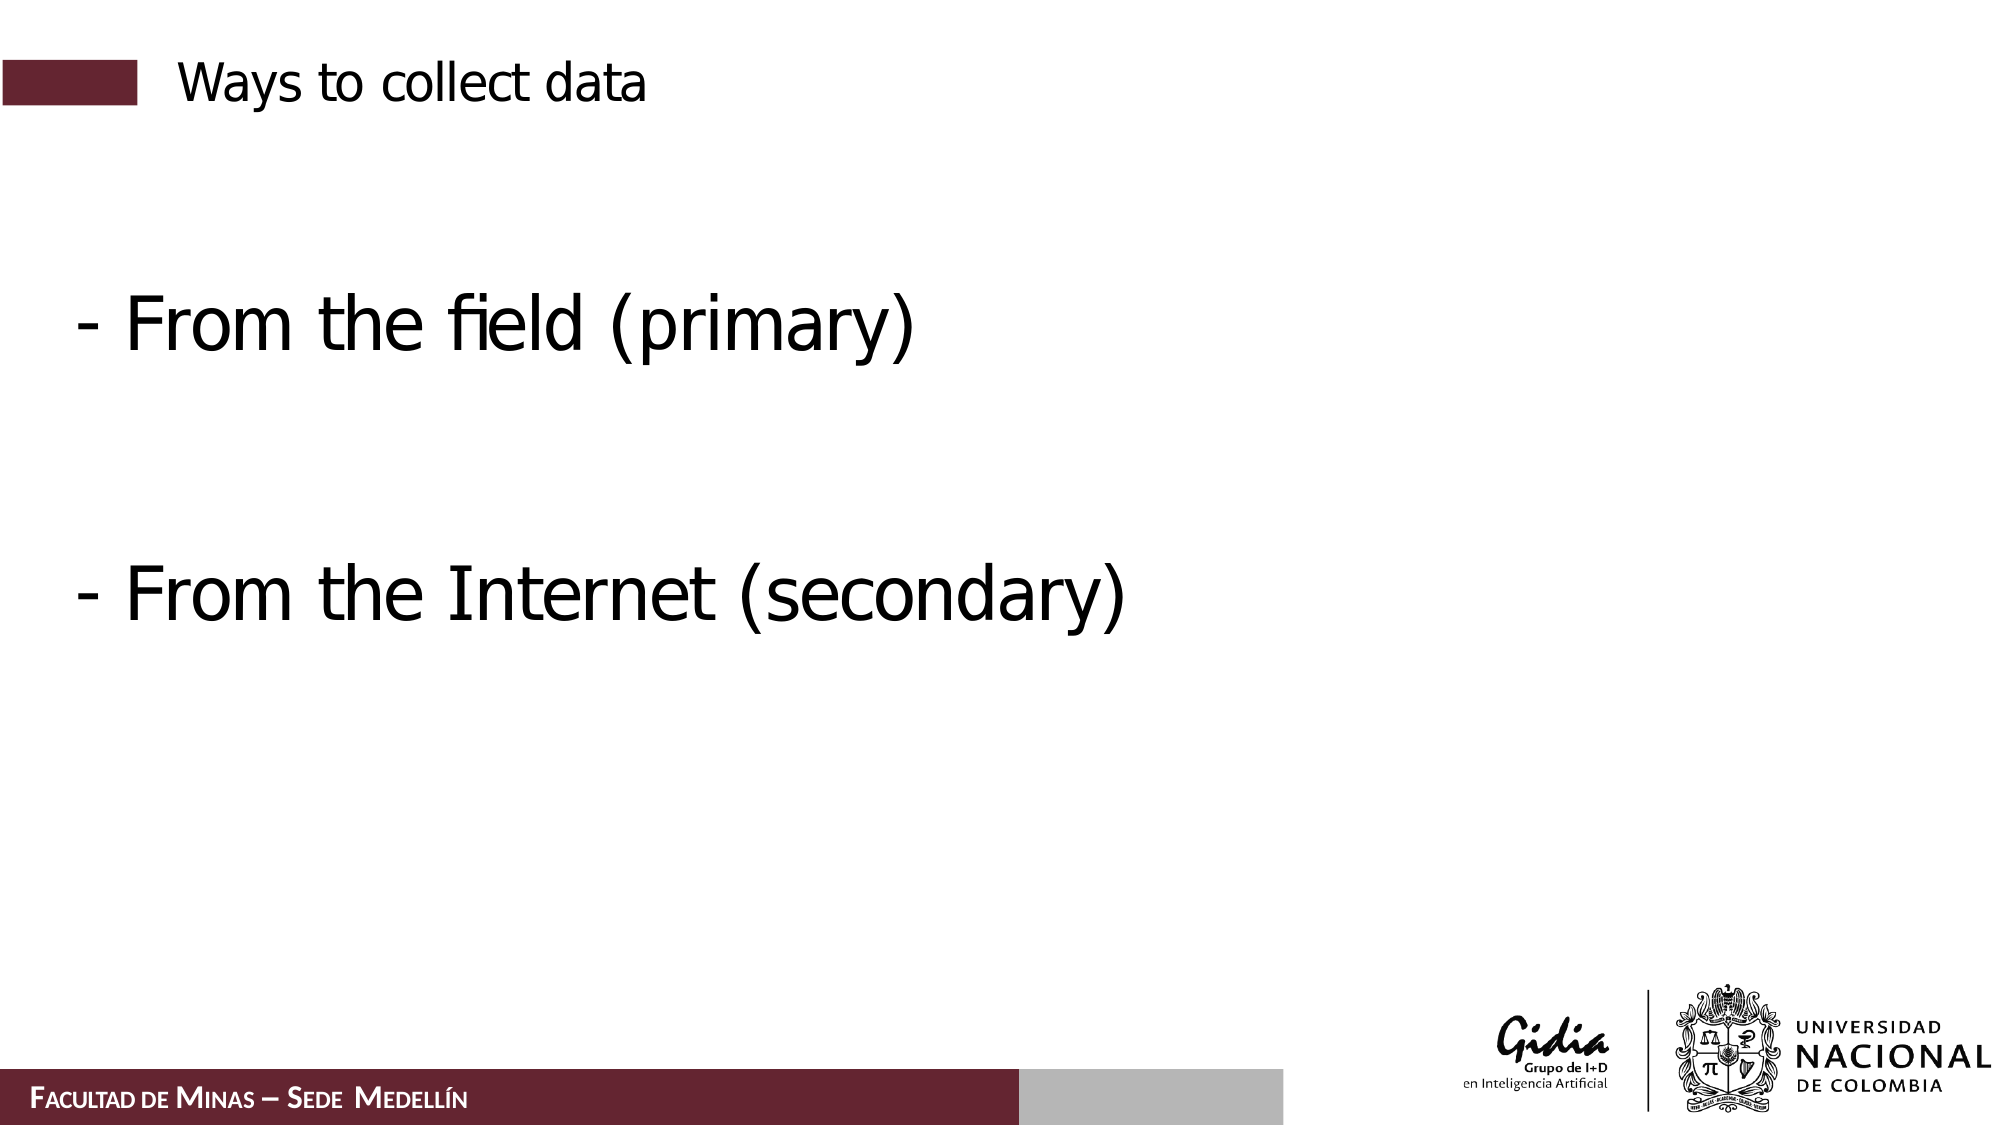

# Ways to collect data
- From the field (primary)

- From the Internet (secondary)